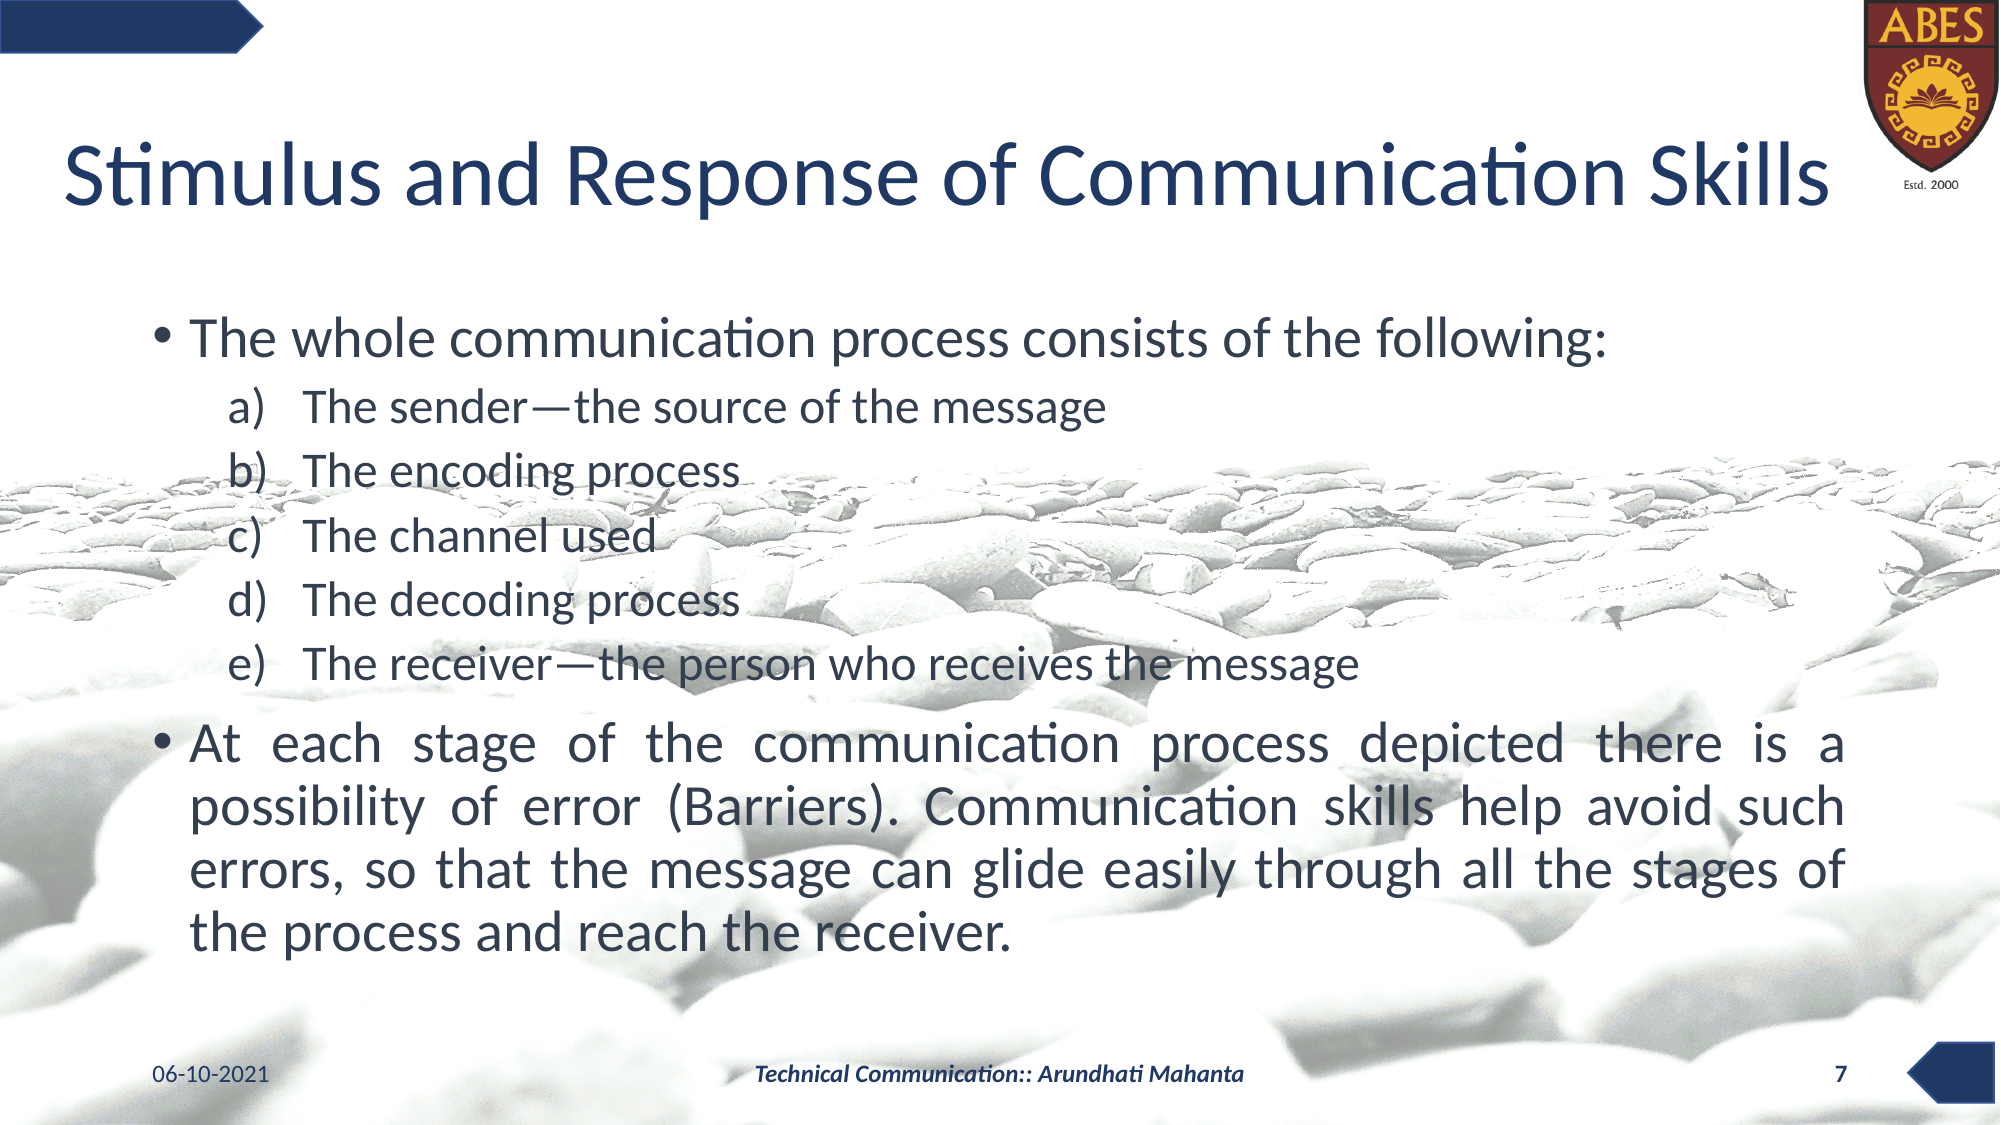

# Stimulus and Response of Communication Skills
The whole communication process consists of the following:
The sender—the source of the message
The encoding process
The channel used
The decoding process
The receiver—the person who receives the message
At each stage of the communication process depicted there is a possibility of error (Barriers). Communication skills help avoid such errors, so that the message can glide easily through all the stages of the process and reach the receiver.

06-10-2021
Technical Communication:: Arundhati Mahanta
7